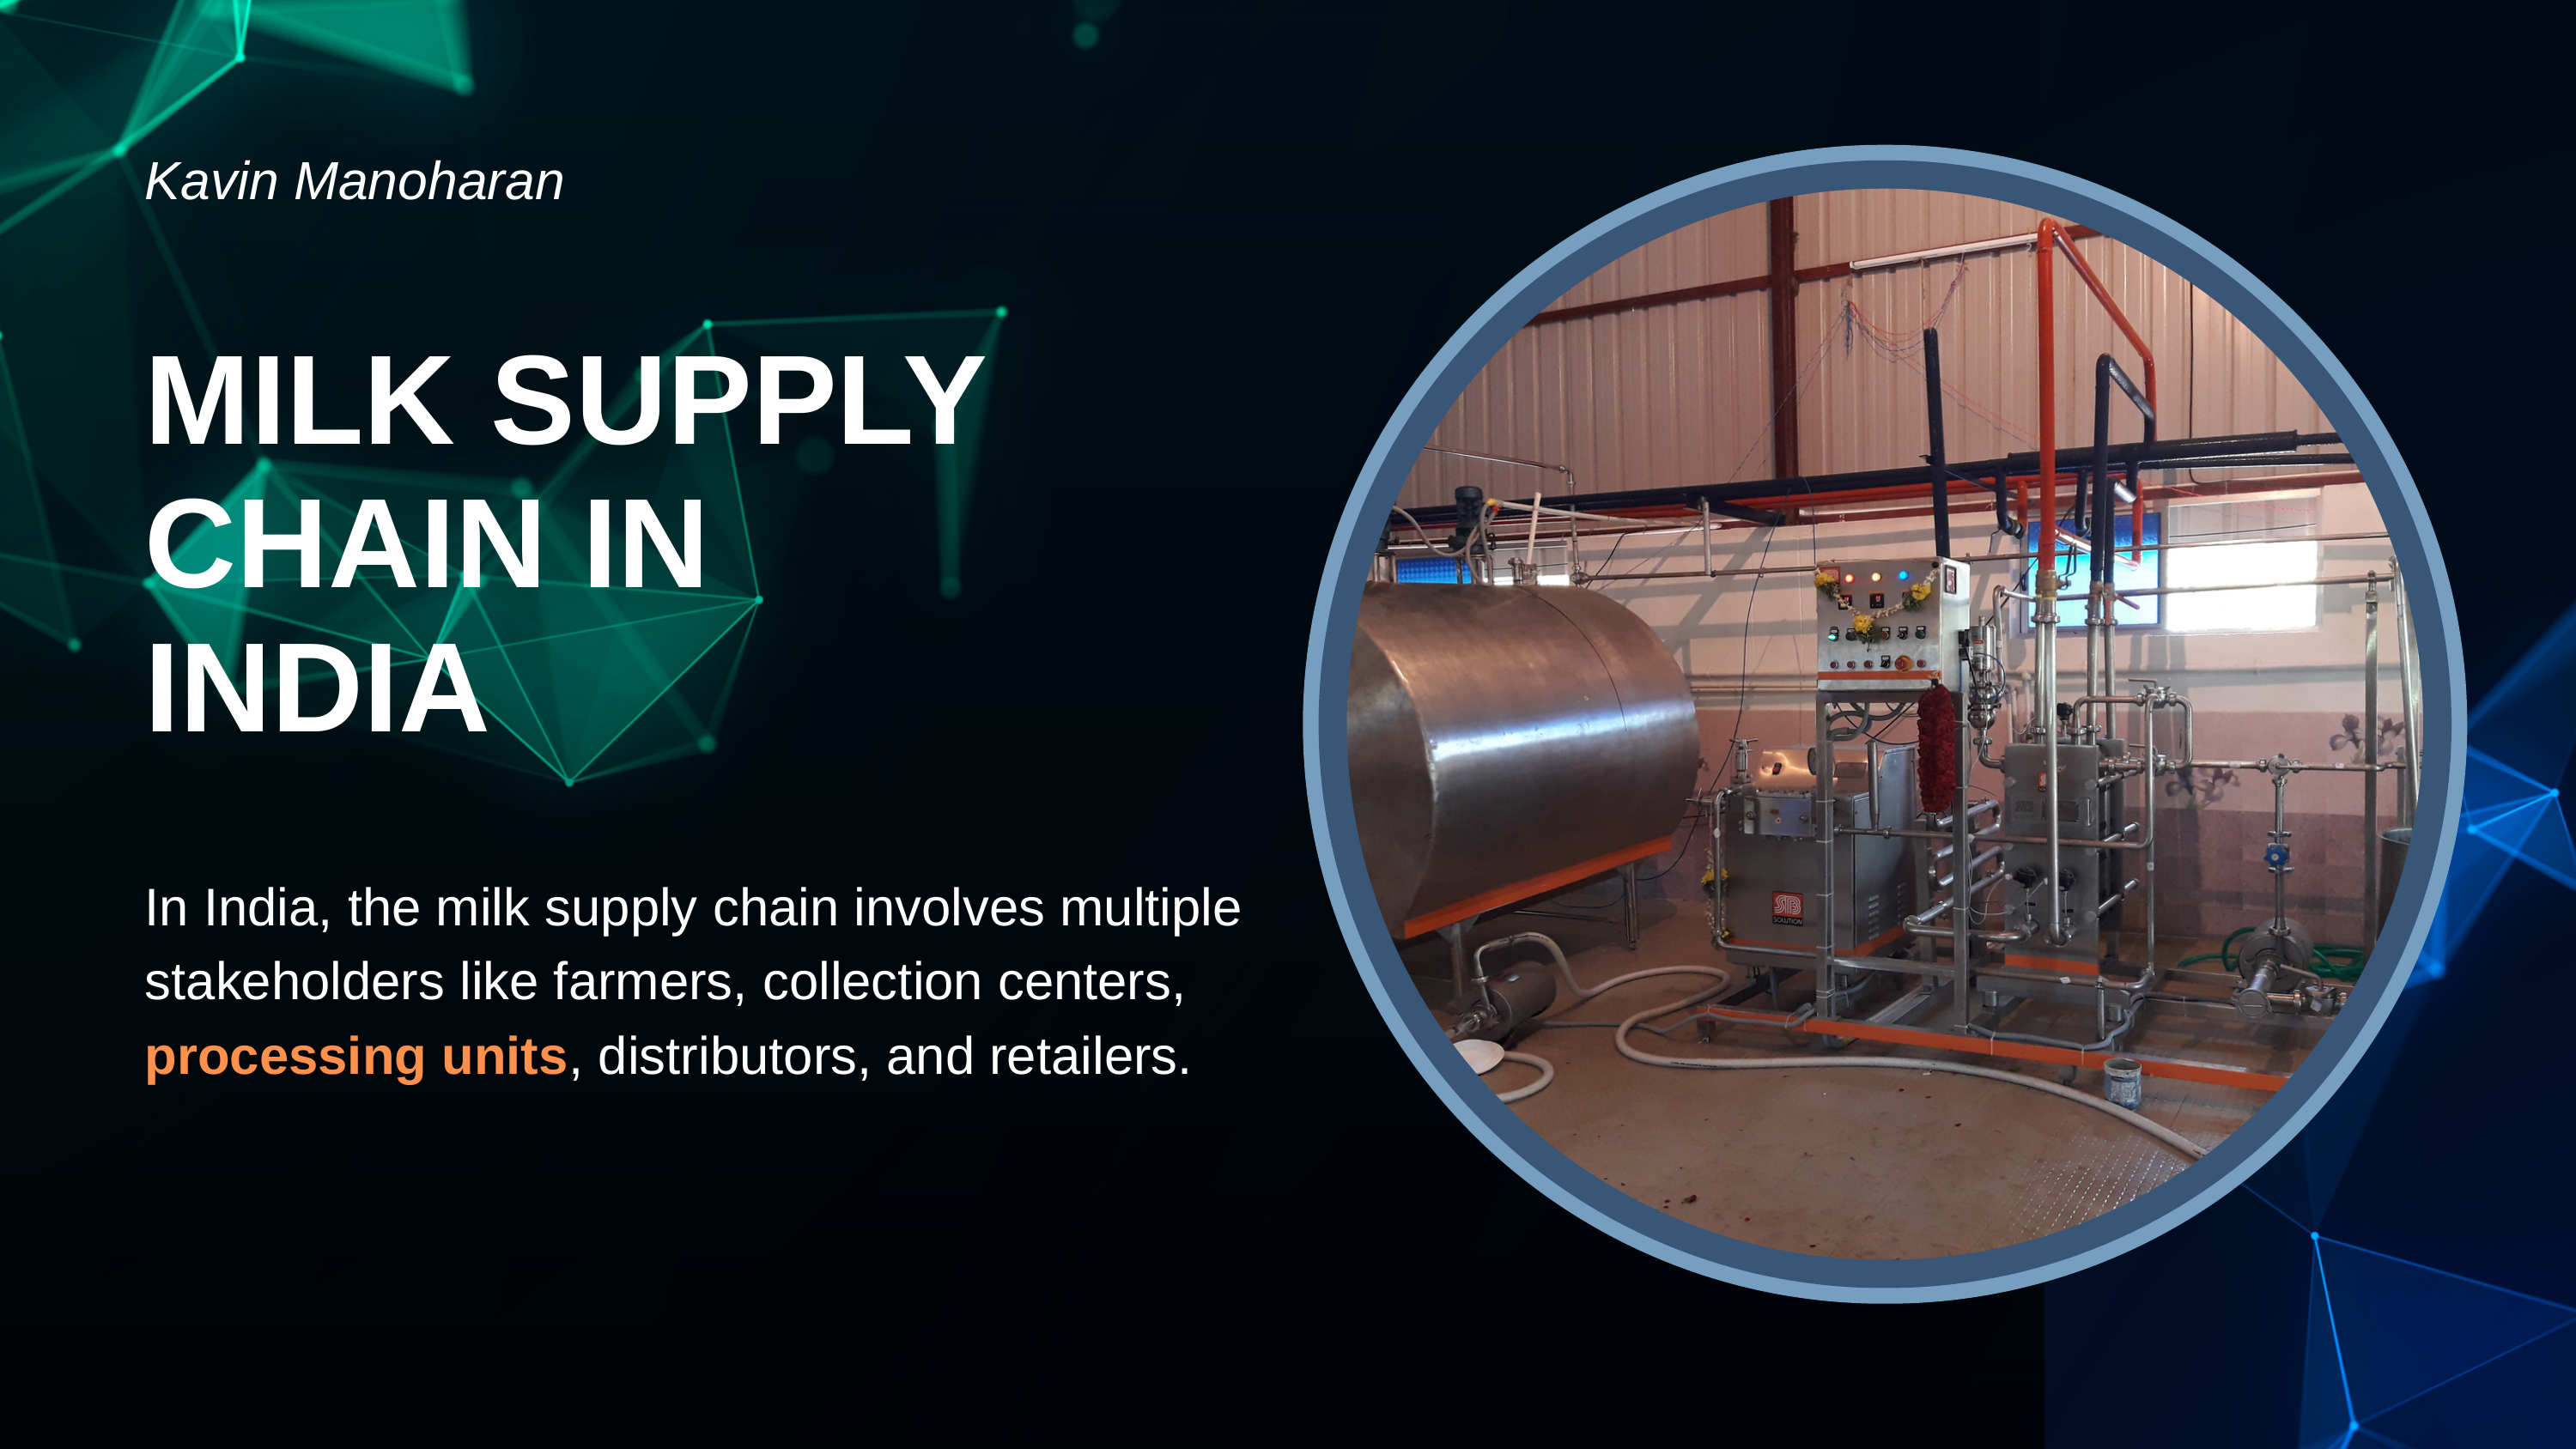

Kavin Manoharan

MILK SUPPLY CHAIN IN INDIA

In India, the milk supply chain involves multiple stakeholders like farmers, collection centers, processing units, distributors, and retailers.